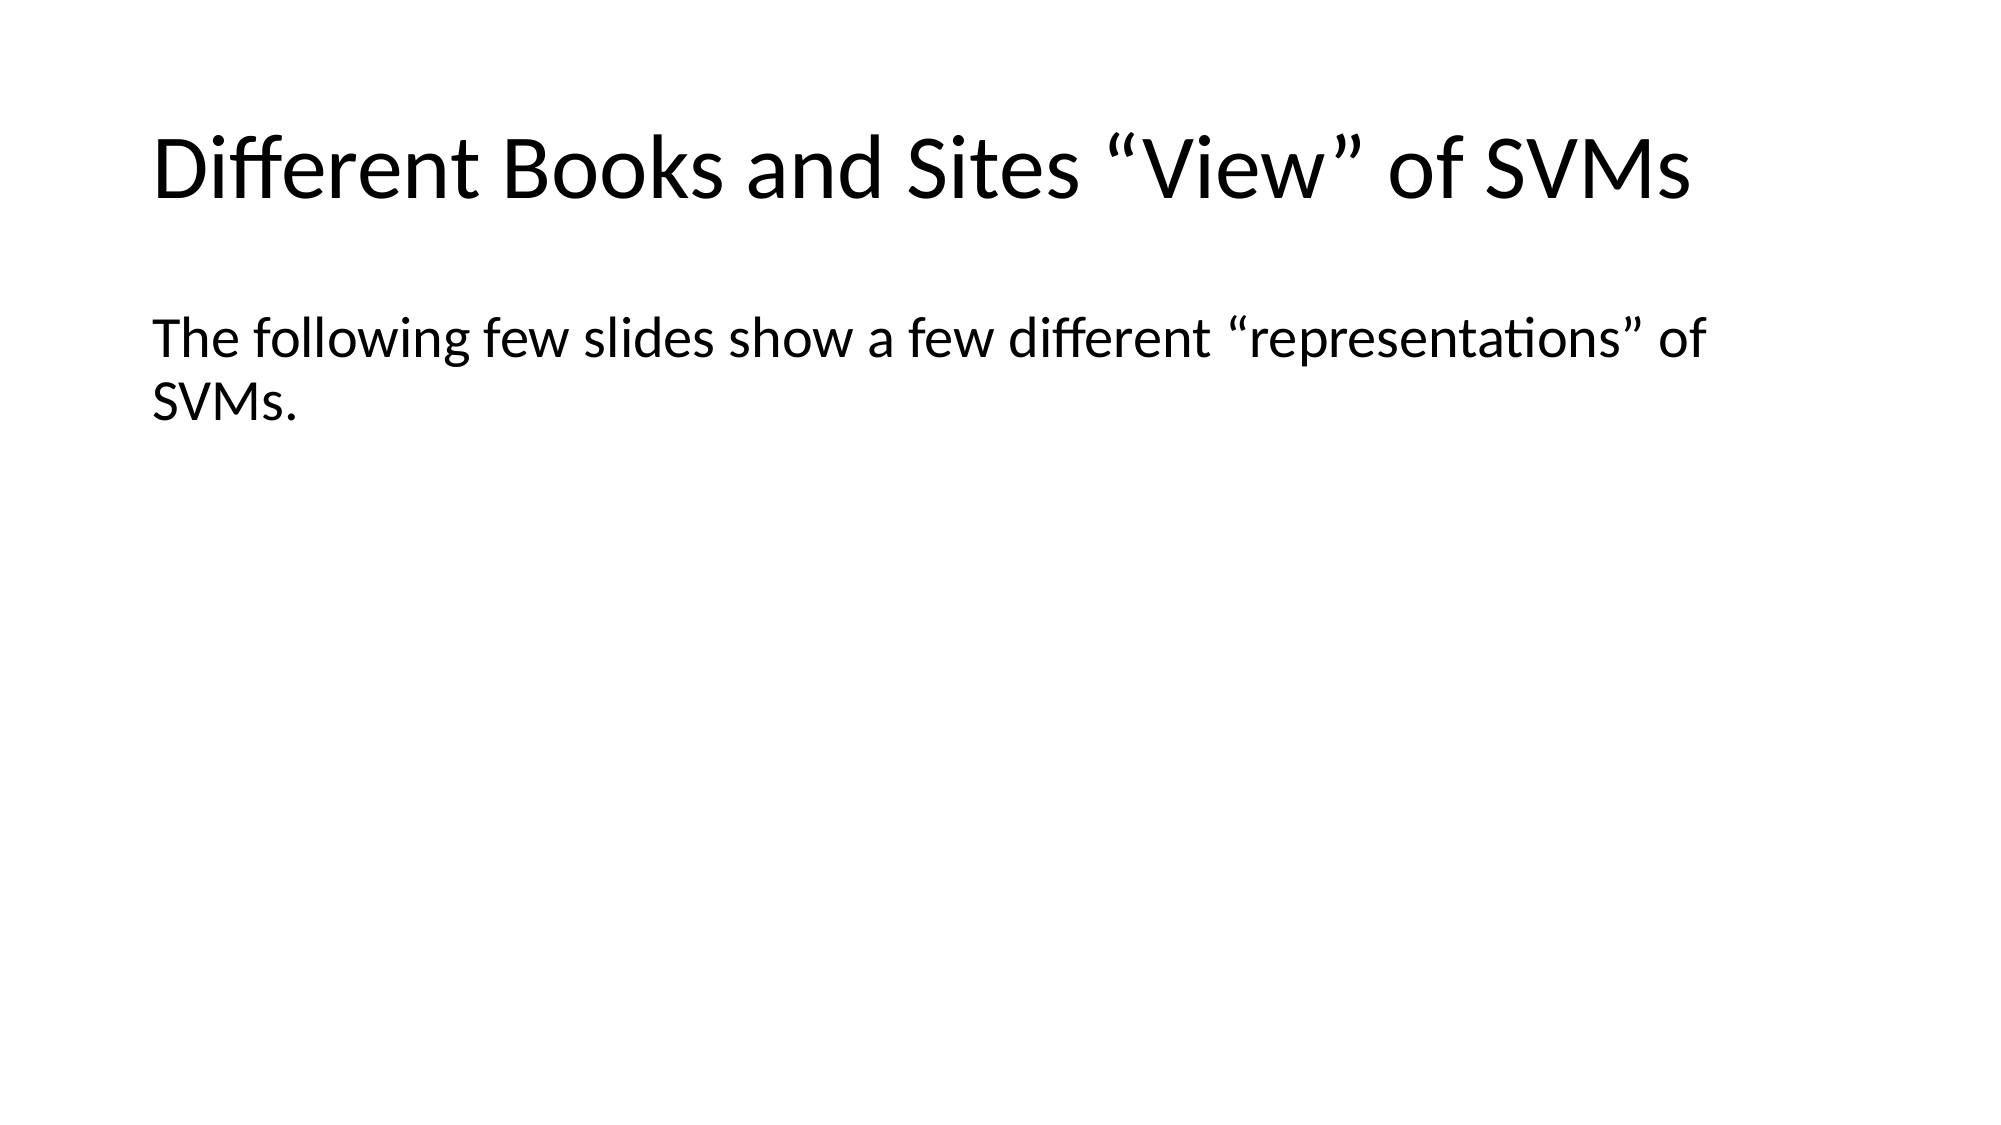

# Different Books and Sites “View” of SVMs
The following few slides show a few different “representations” of SVMs.